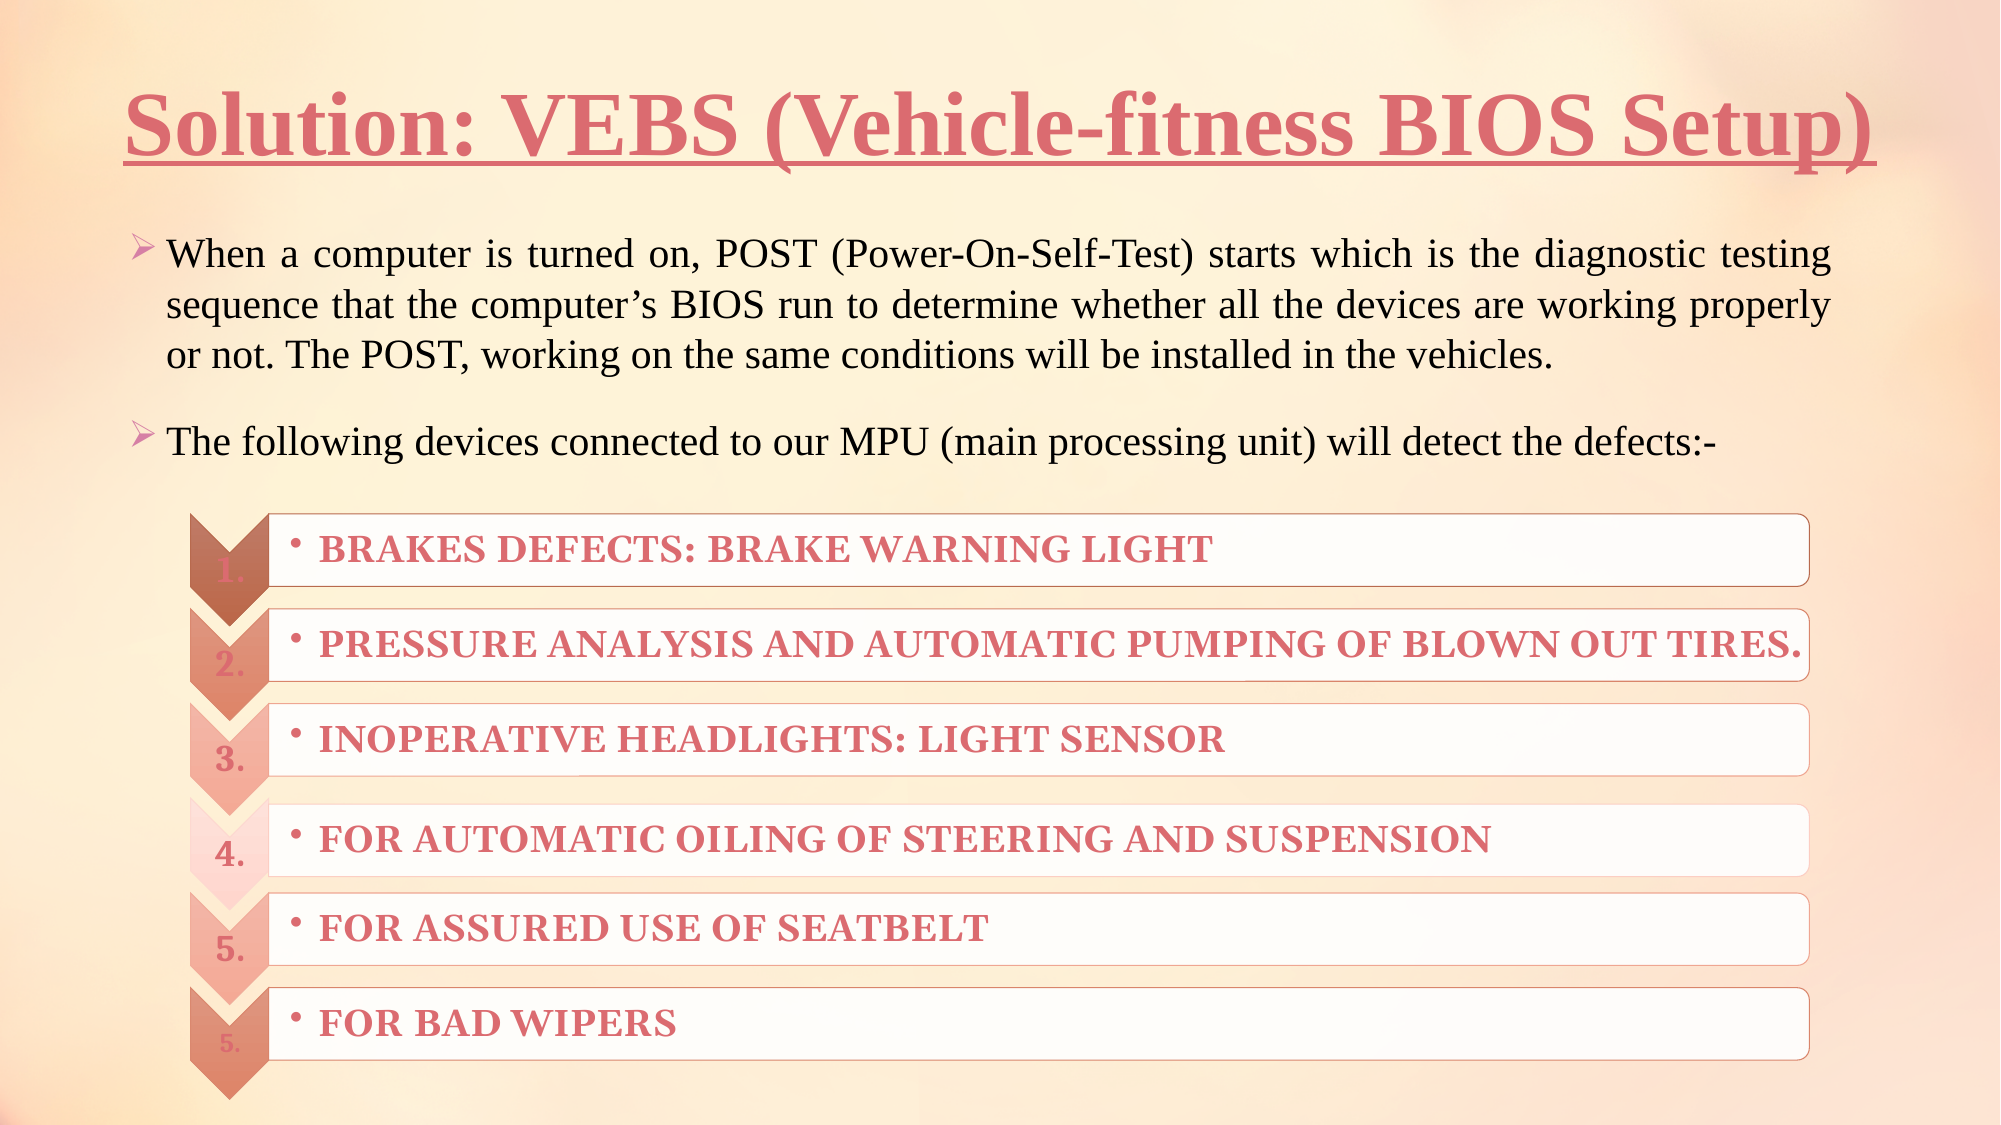

# Solution: VEBS (Vehicle-fitness BIOS Setup)
When a computer is turned on, POST (Power-On-Self-Test) starts which is the diagnostic testing sequence that the computer’s BIOS run to determine whether all the devices are working properly or not. The POST, working on the same conditions will be installed in the vehicles.
The following devices connected to our MPU (main processing unit) will detect the defects:-

1.
BRAKES DEFECTS: BRAKE WARNING LIGHT
2.
PRESSURE ANALYSIS AND AUTOMATIC PUMPING OF BLOWN OUT TIRES.
3.
INOPERATIVE HEADLIGHTS: LIGHT SENSOR
4.
FOR AUTOMATIC OILING OF STEERING AND SUSPENSION
5.
FOR ASSURED USE OF SEATBELT
5.
FOR BAD WIPERS